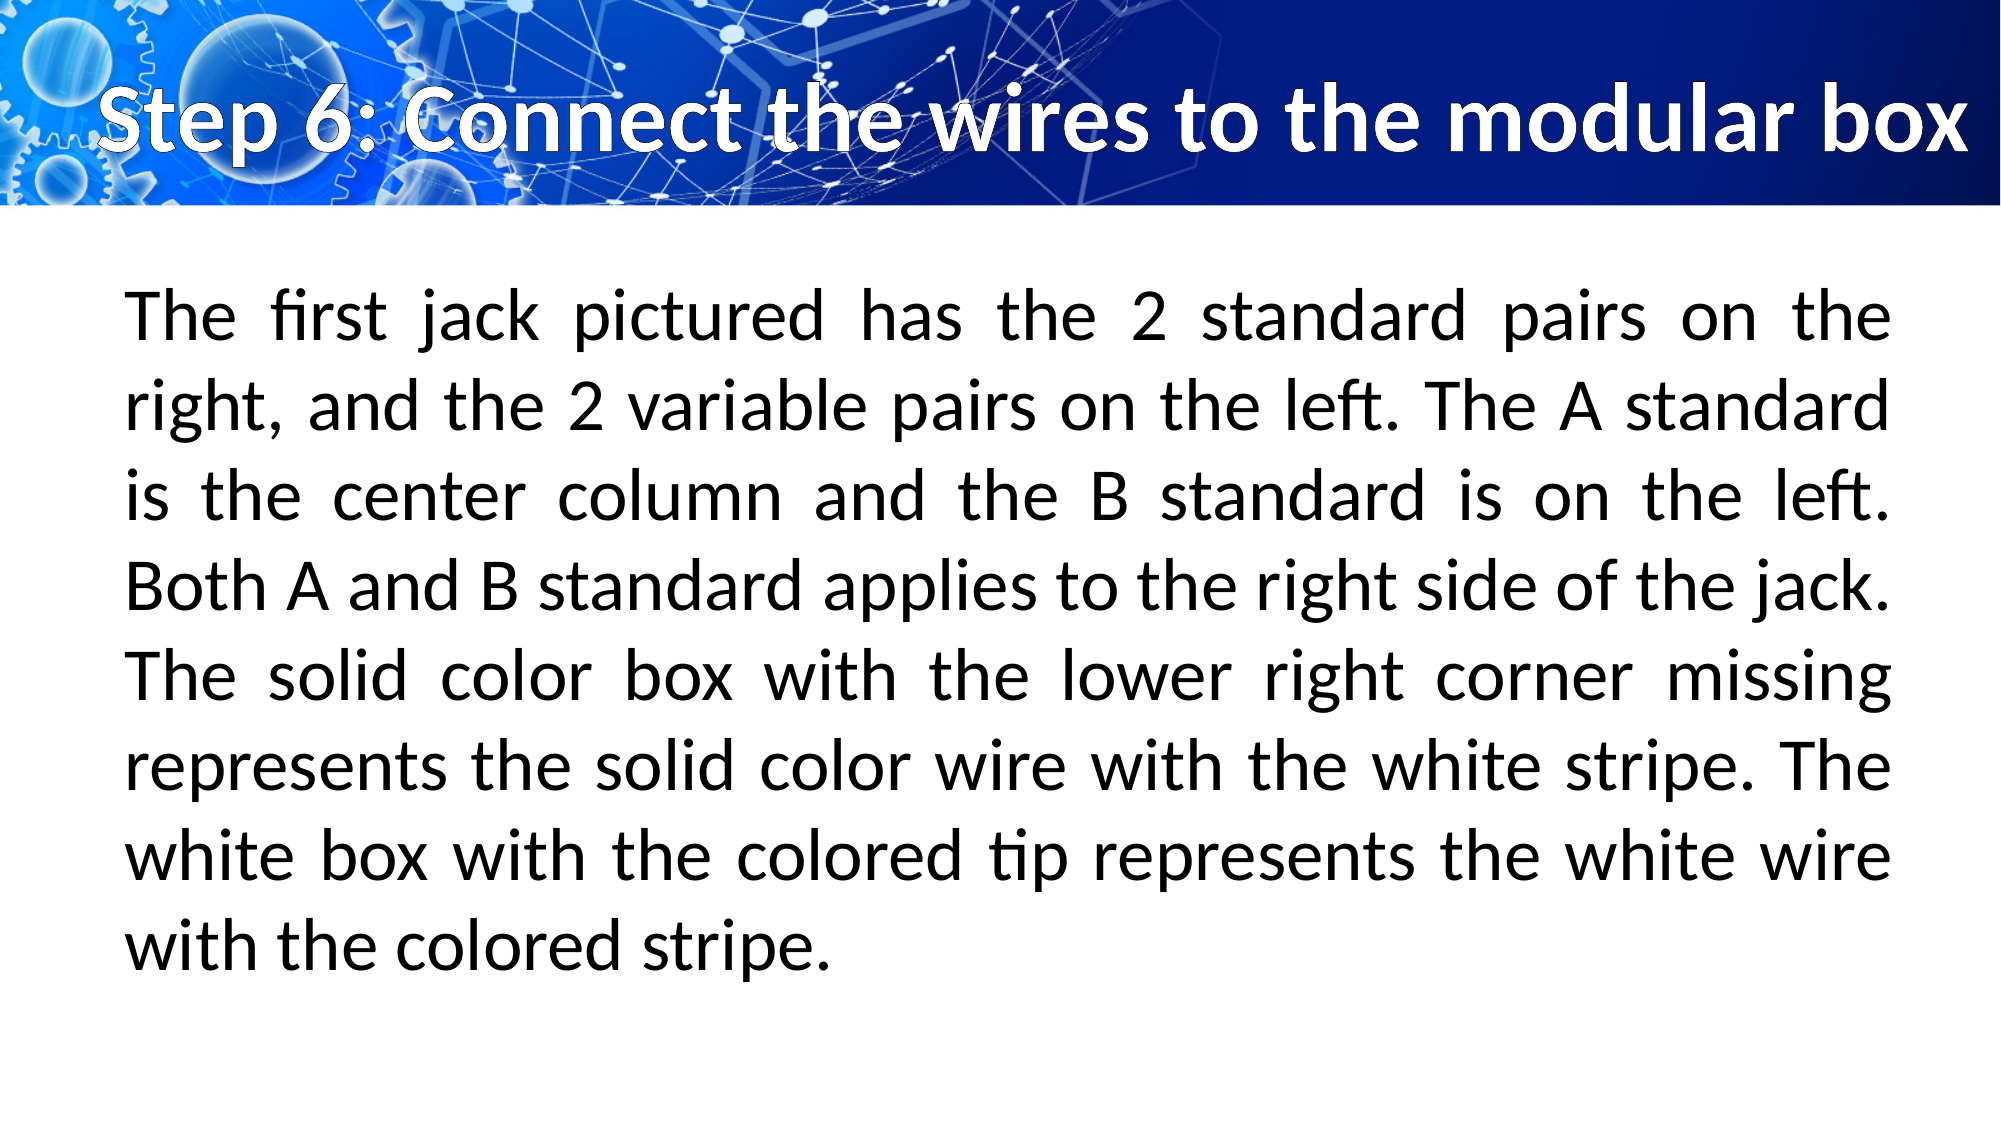

# Step 6: Connect the wires to the modular box
The first jack pictured has the 2 standard pairs on the right, and the 2 variable pairs on the left. The A standard is the center column and the B standard is on the left. Both A and B standard applies to the right side of the jack. The solid color box with the lower right corner missing represents the solid color wire with the white stripe. The white box with the colored tip represents the white wire with the colored stripe.